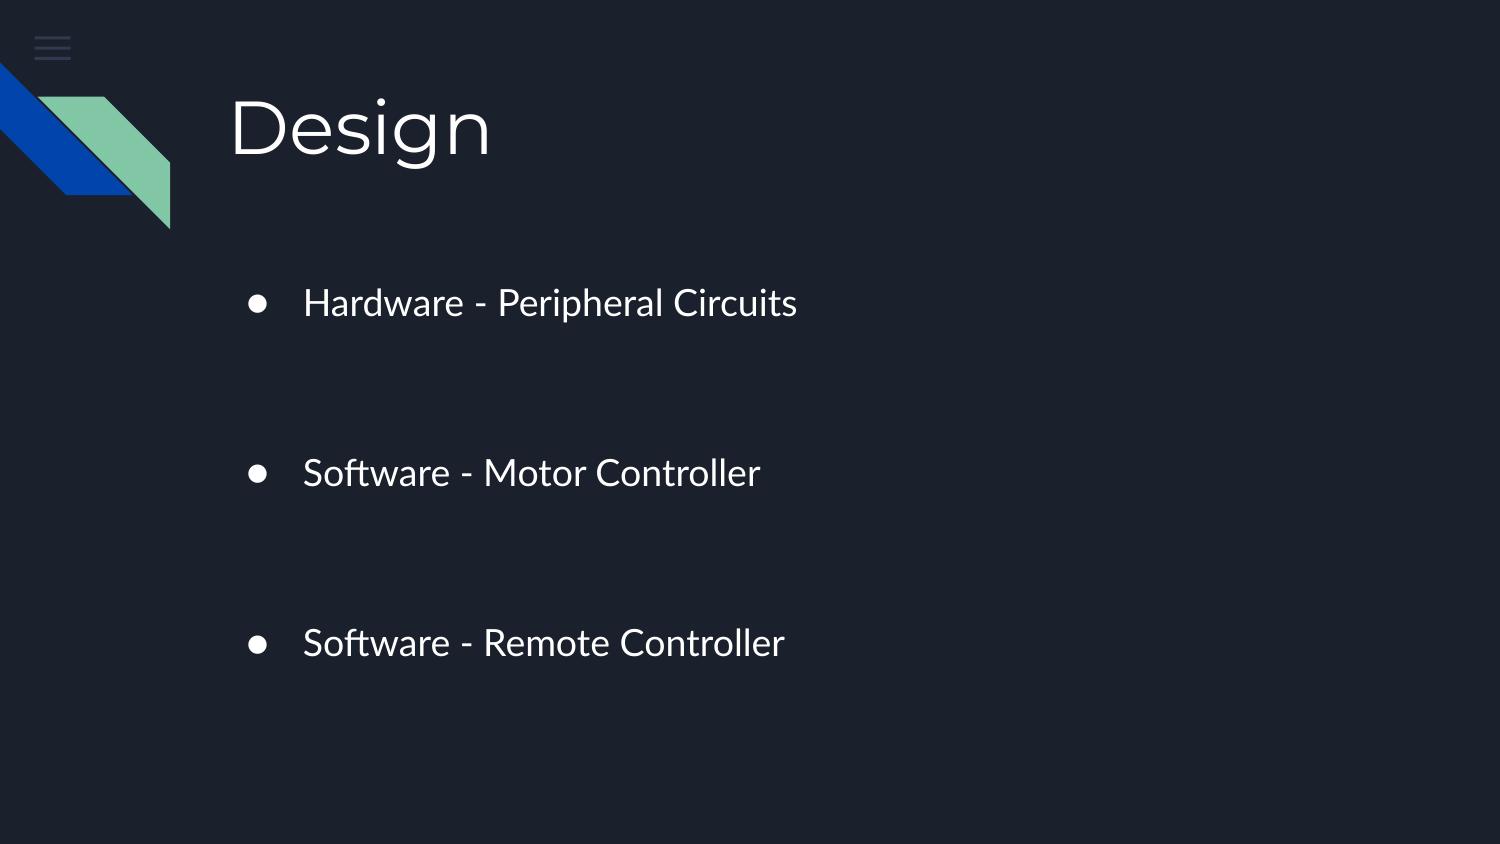

# Design
Hardware - Peripheral Circuits

Software - Motor Controller

Software - Remote Controller